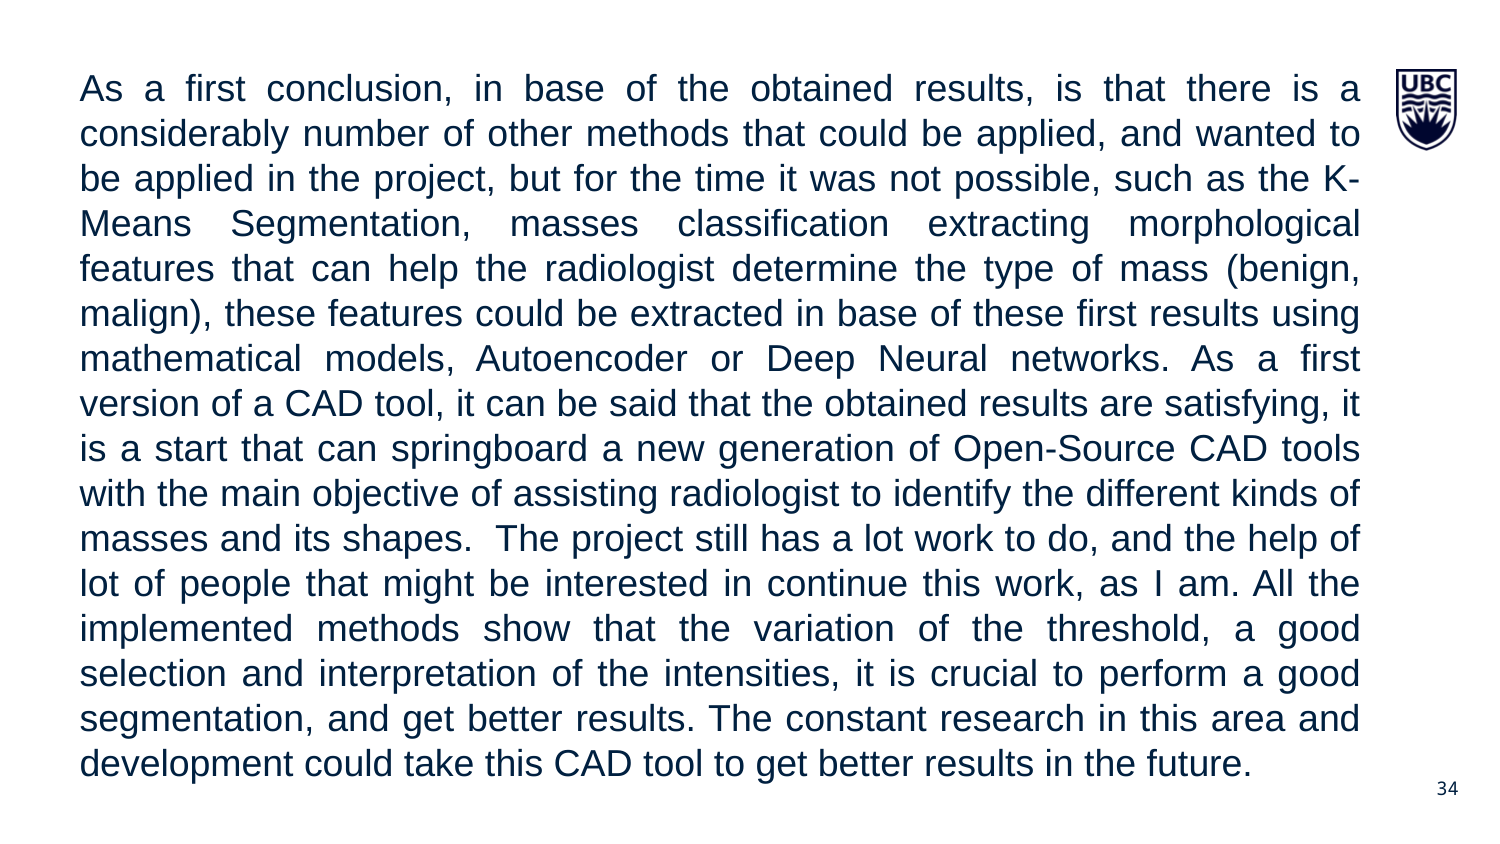

As a first conclusion, in base of the obtained results, is that there is a considerably number of other methods that could be applied, and wanted to be applied in the project, but for the time it was not possible, such as the K-Means Segmentation, masses classification extracting morphological features that can help the radiologist determine the type of mass (benign, malign), these features could be extracted in base of these first results using mathematical models, Autoencoder or Deep Neural networks. As a first version of a CAD tool, it can be said that the obtained results are satisfying, it is a start that can springboard a new generation of Open-Source CAD tools with the main objective of assisting radiologist to identify the different kinds of masses and its shapes.  The project still has a lot work to do, and the help of lot of people that might be interested in continue this work, as I am. All the implemented methods show that the variation of the threshold, a good selection and interpretation of the intensities, it is crucial to perform a good segmentation, and get better results. The constant research in this area and development could take this CAD tool to get better results in the future.